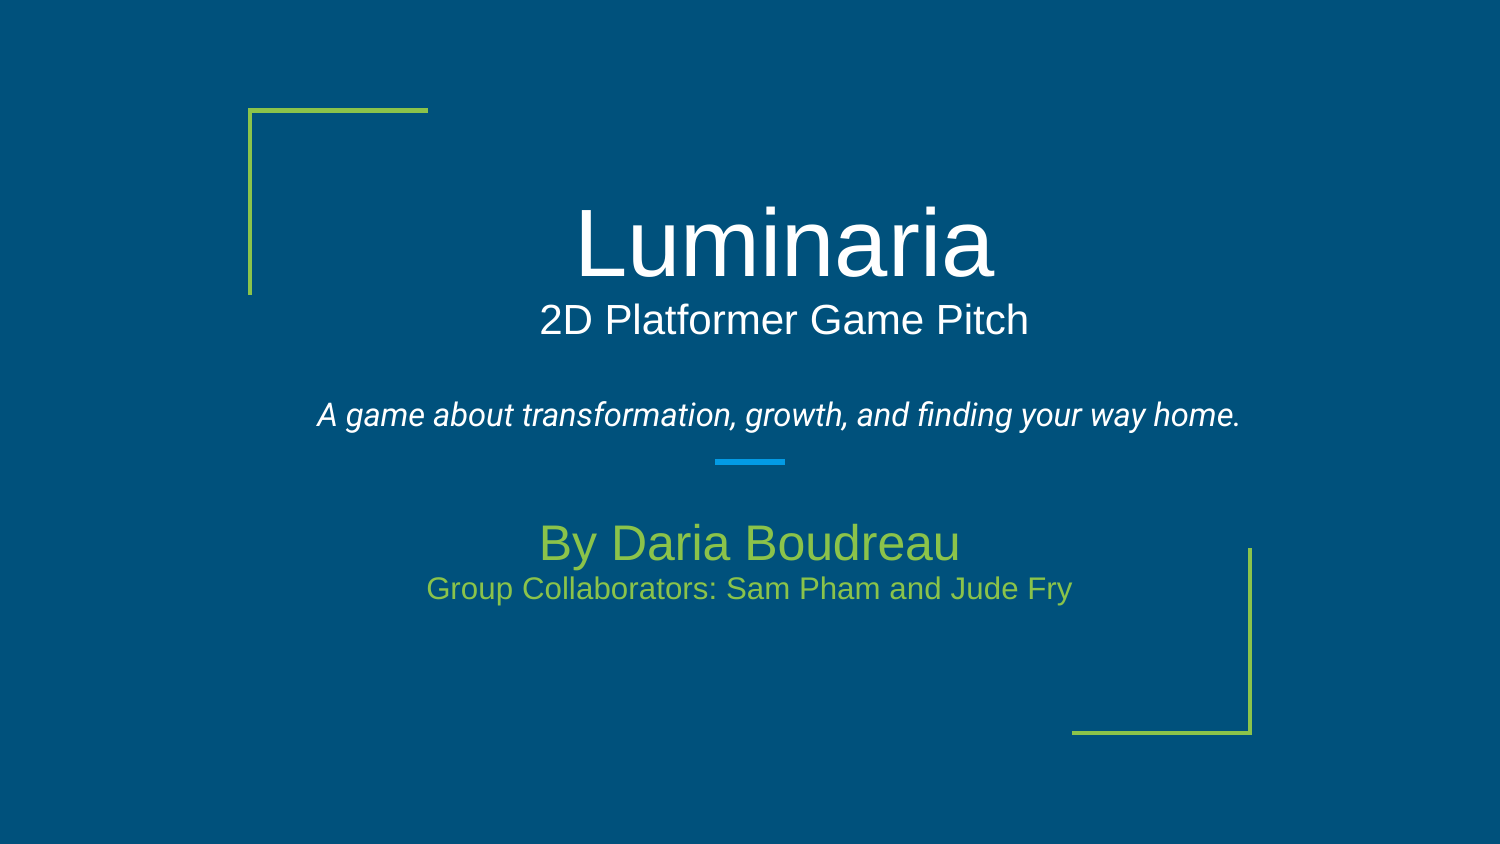

# Luminaria
2D Platformer Game Pitch

A game about transformation, growth, and finding your way home.
By Daria Boudreau
Group Collaborators: Sam Pham and Jude Fry